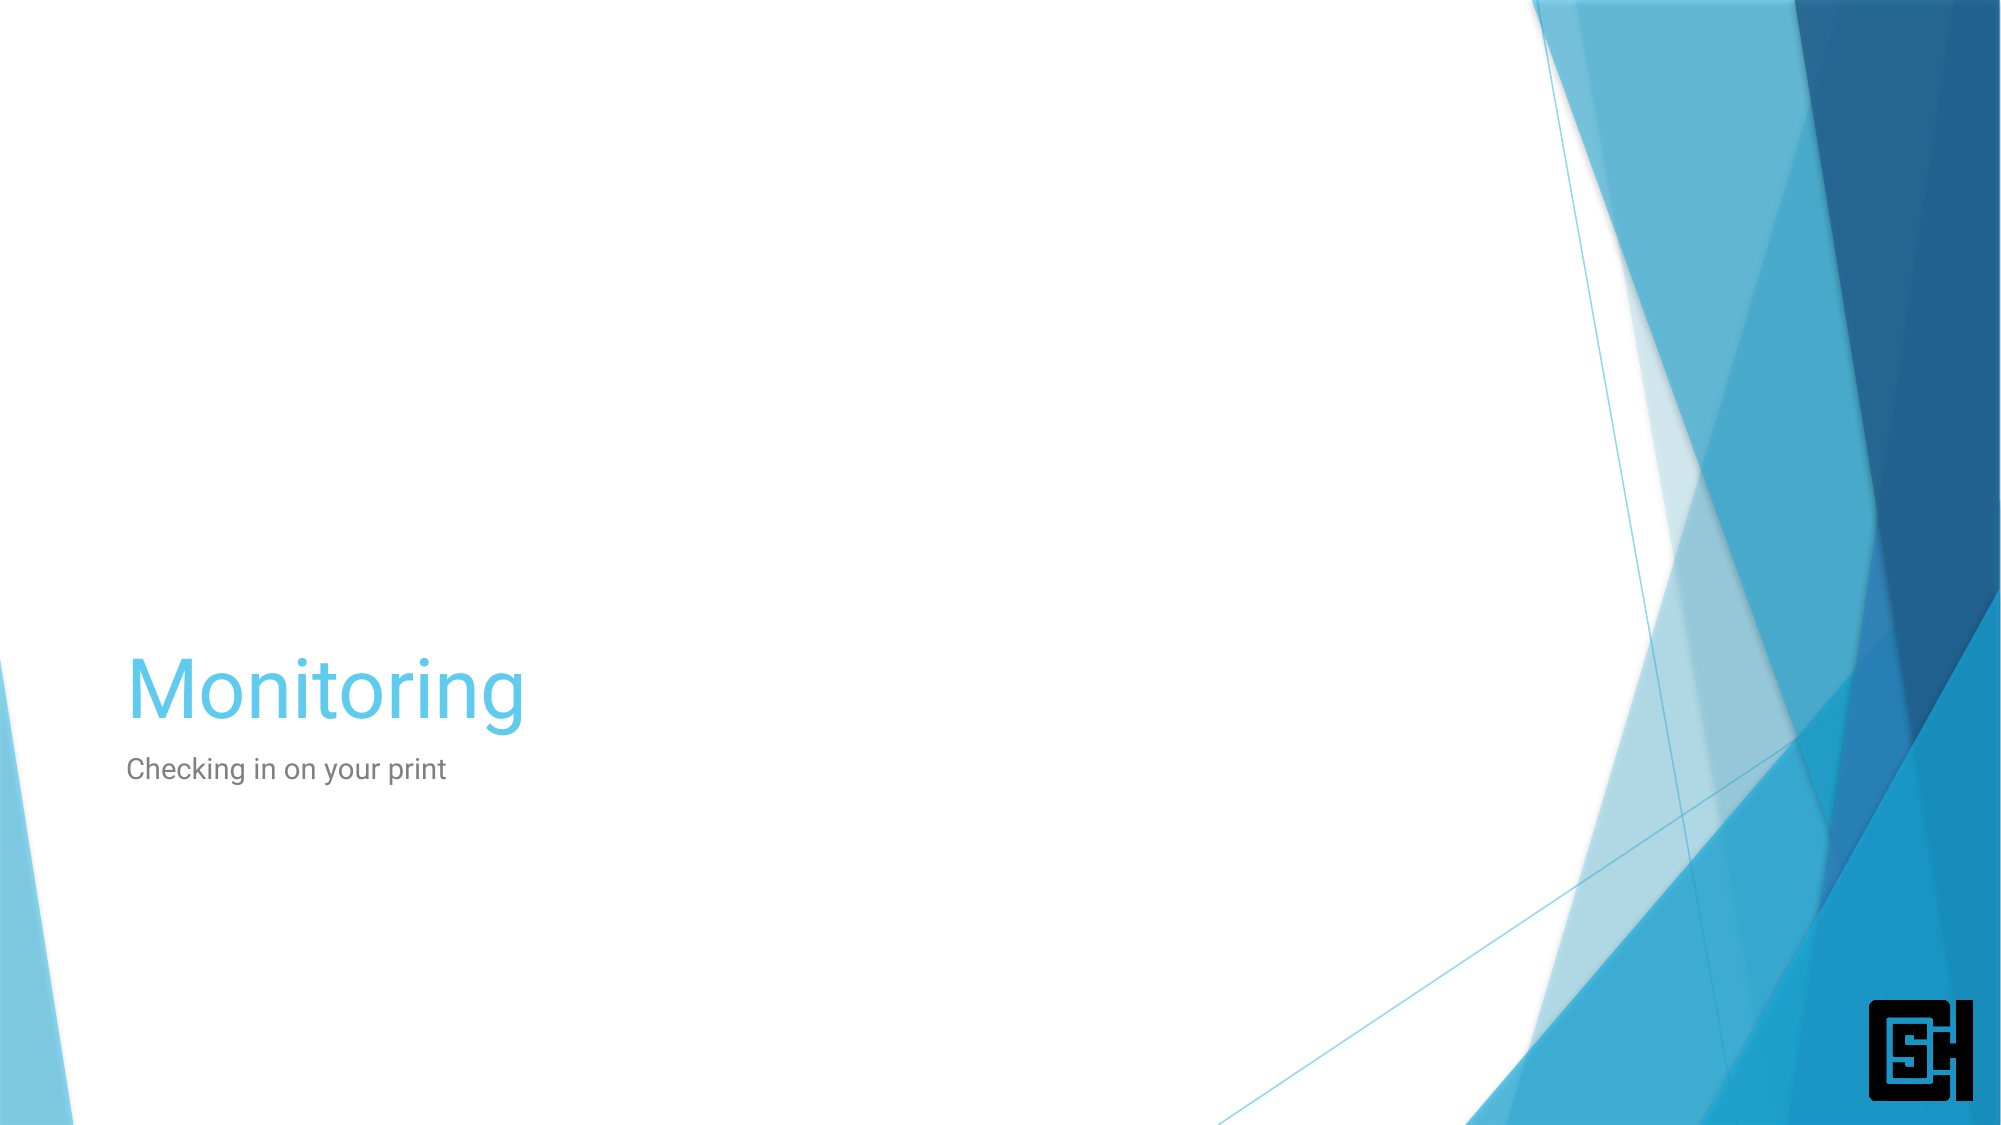

# Monitoring
Checking in on your print